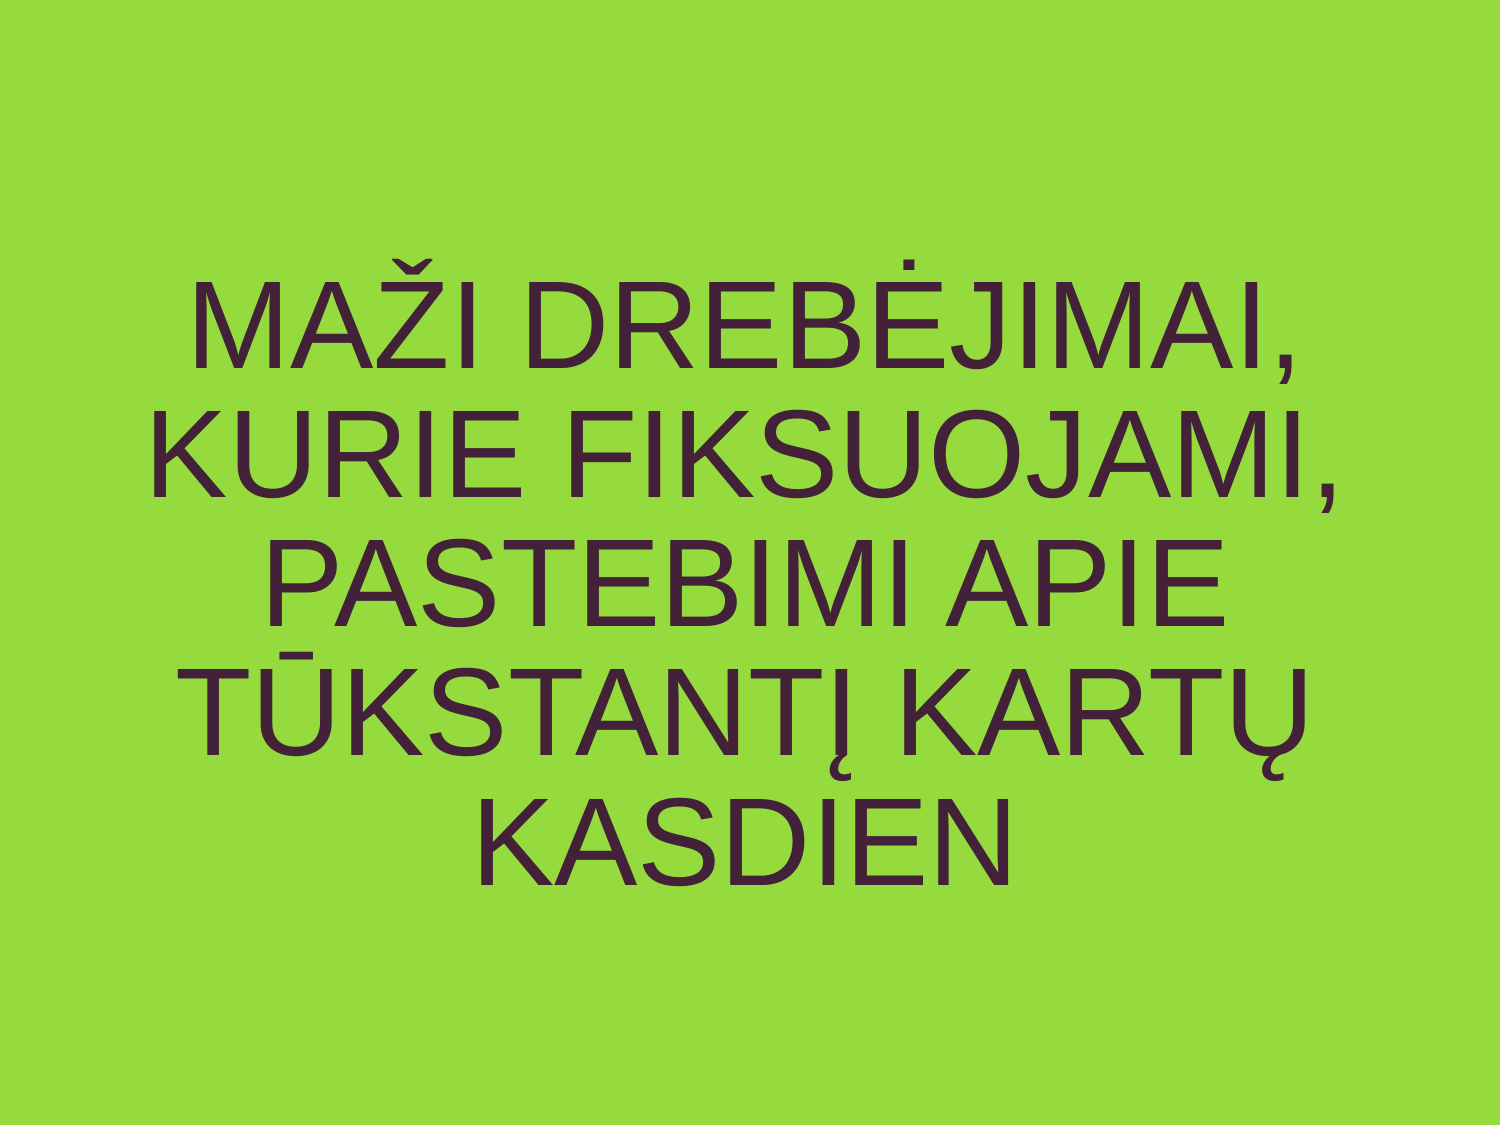

MAŽI DREBĖJIMAI, KURIE FIKSUOJAMI, PASTEBIMI APIE TŪKSTANTĮ KARTŲ
KASDIEN